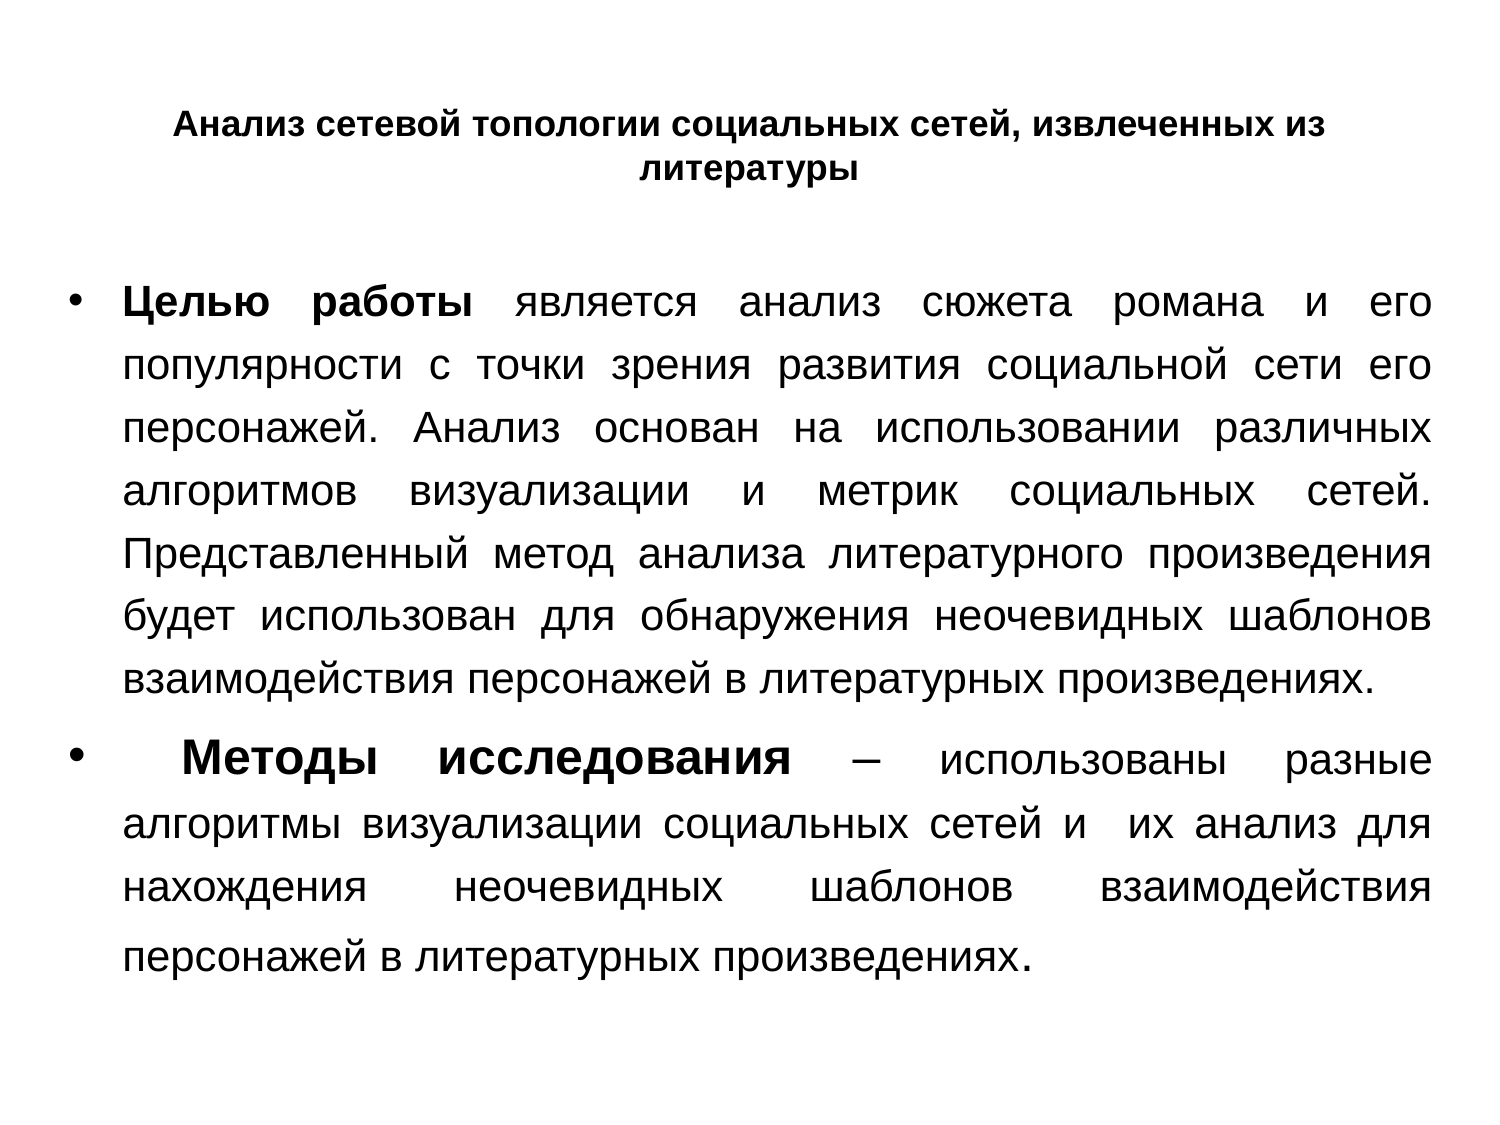

# Анализ сетевой топологии социальных сетей, извлеченных из литературы
Целью работы является анализ сюжета романа и его популярности с точки зрения развития социальной сети его персонажей. Анализ основан на использовании различных алгоритмов визуализации и метрик социальных сетей. Представленный метод анализа литературного произведения будет использован для обнаружения неочевидных шаблонов взаимодействия персонажей в литературных произведениях.
 Методы исследования – использованы разные алгоритмы визуализации социальных сетей и  их анализ для нахождения неочевидных шаблонов взаимодействия персонажей в литературных произведениях.